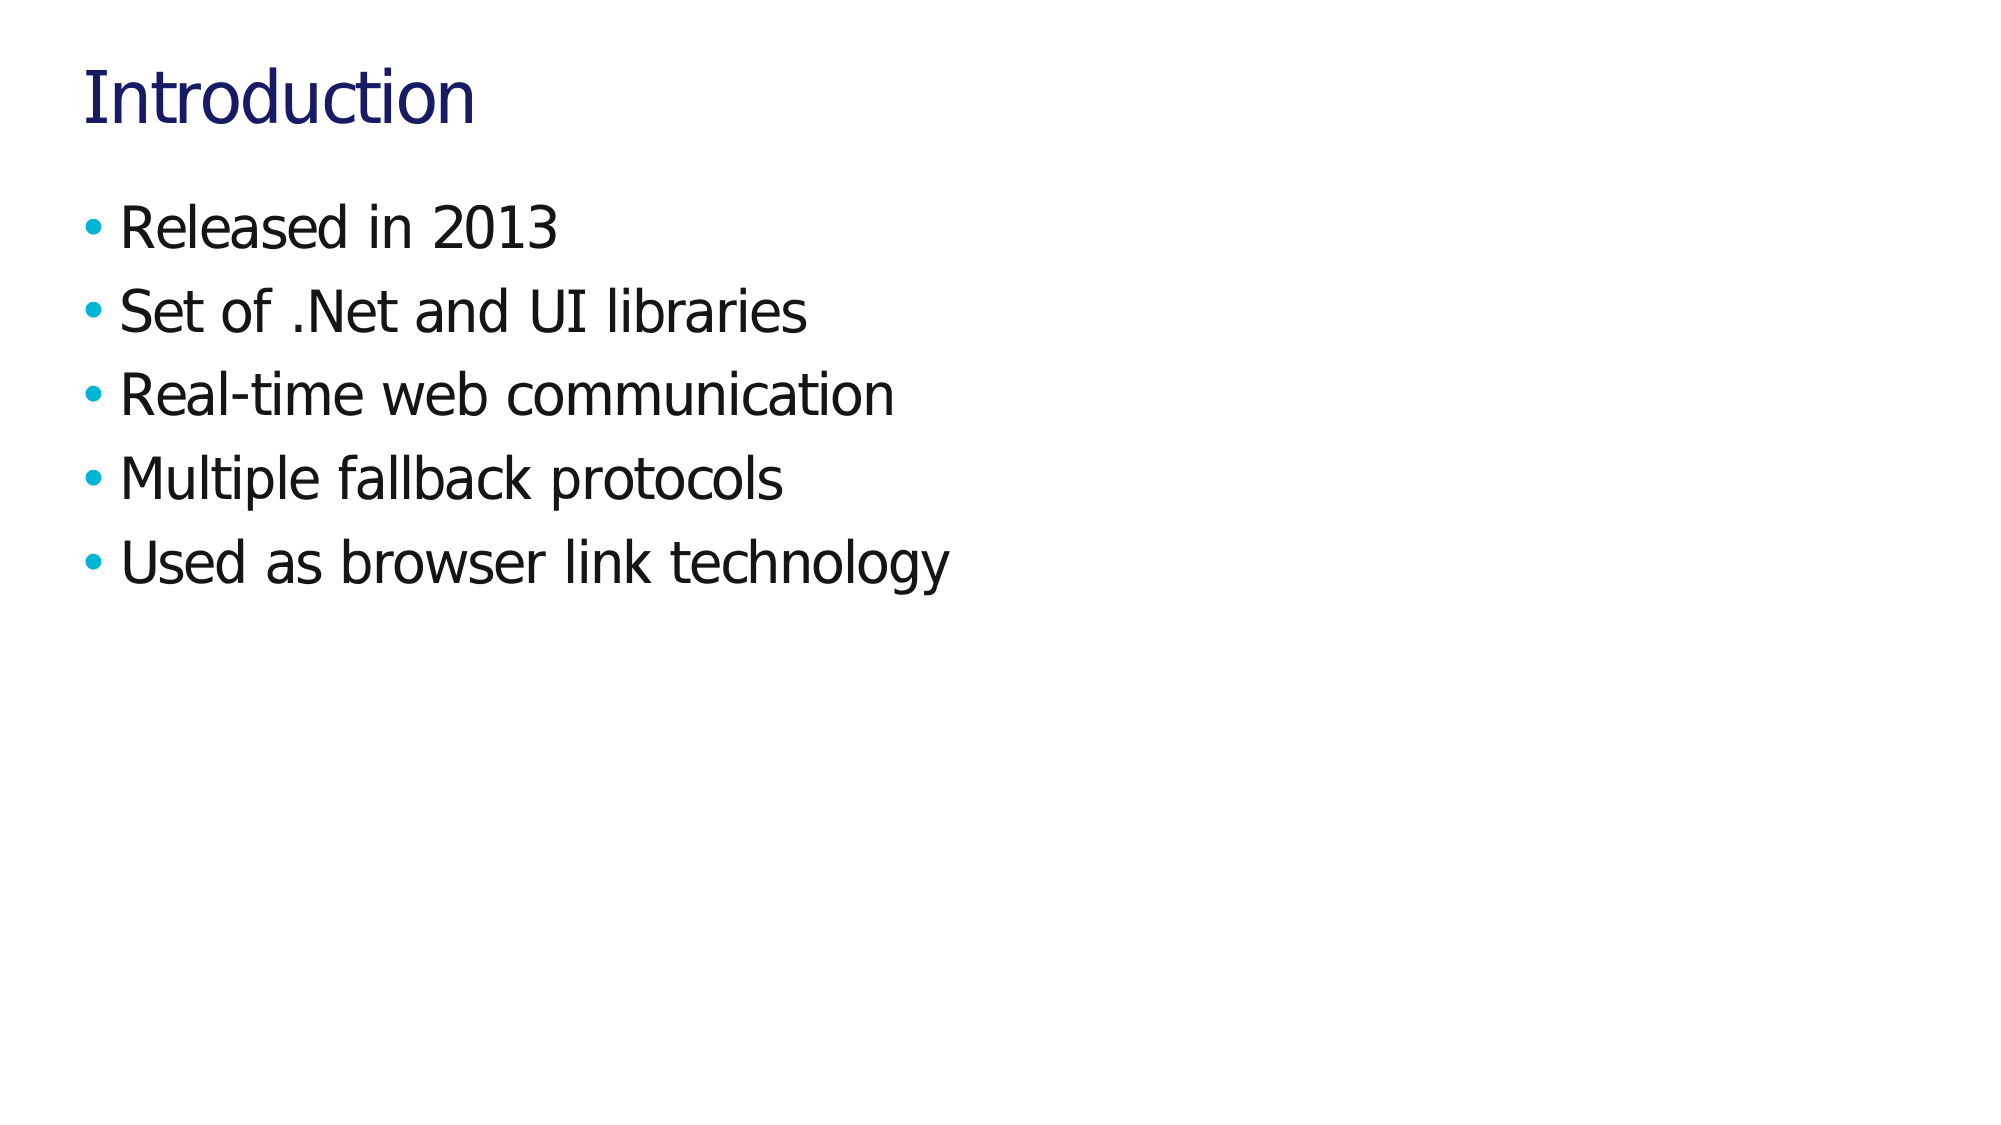

# Introduction
Released in 2013
Set of .Net and UI libraries
Real-time web communication
Multiple fallback protocols
Used as browser link technology